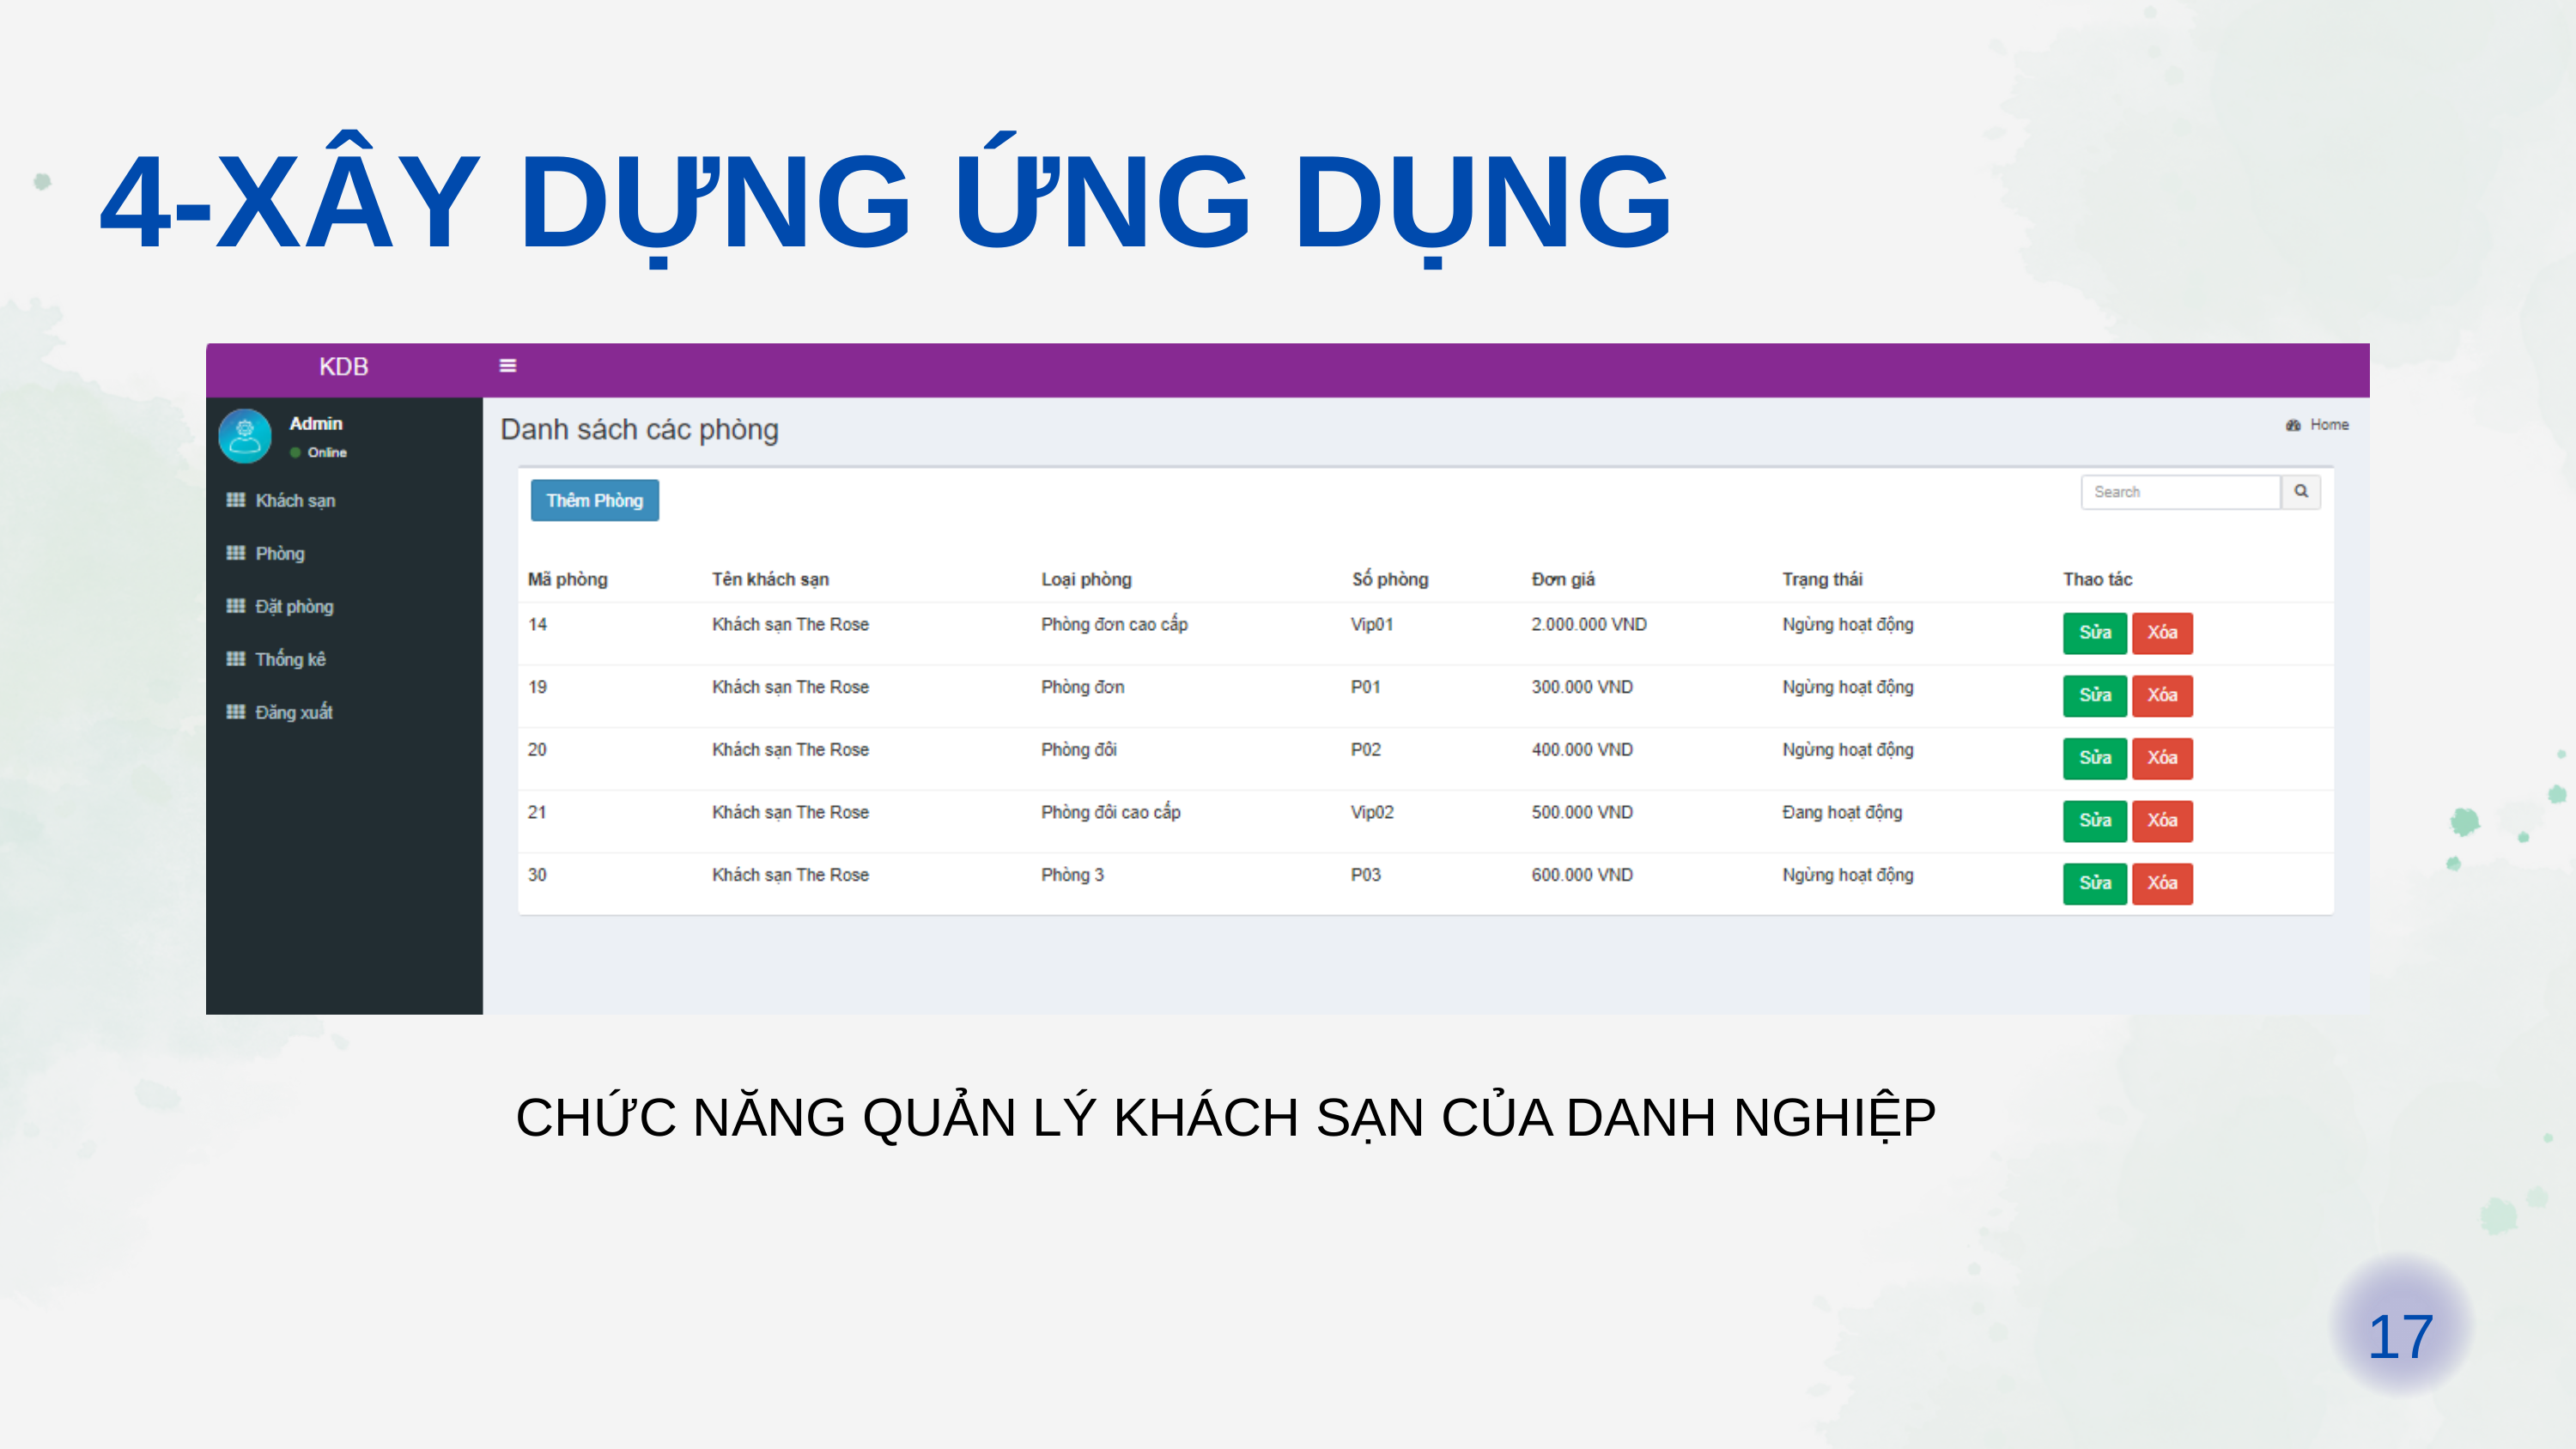

4-XÂY DỰNG ỨNG DỤNG

CHỨC NĂNG QUẢN LÝ KHÁCH SẠN CỦA DANH NGHIỆP

17